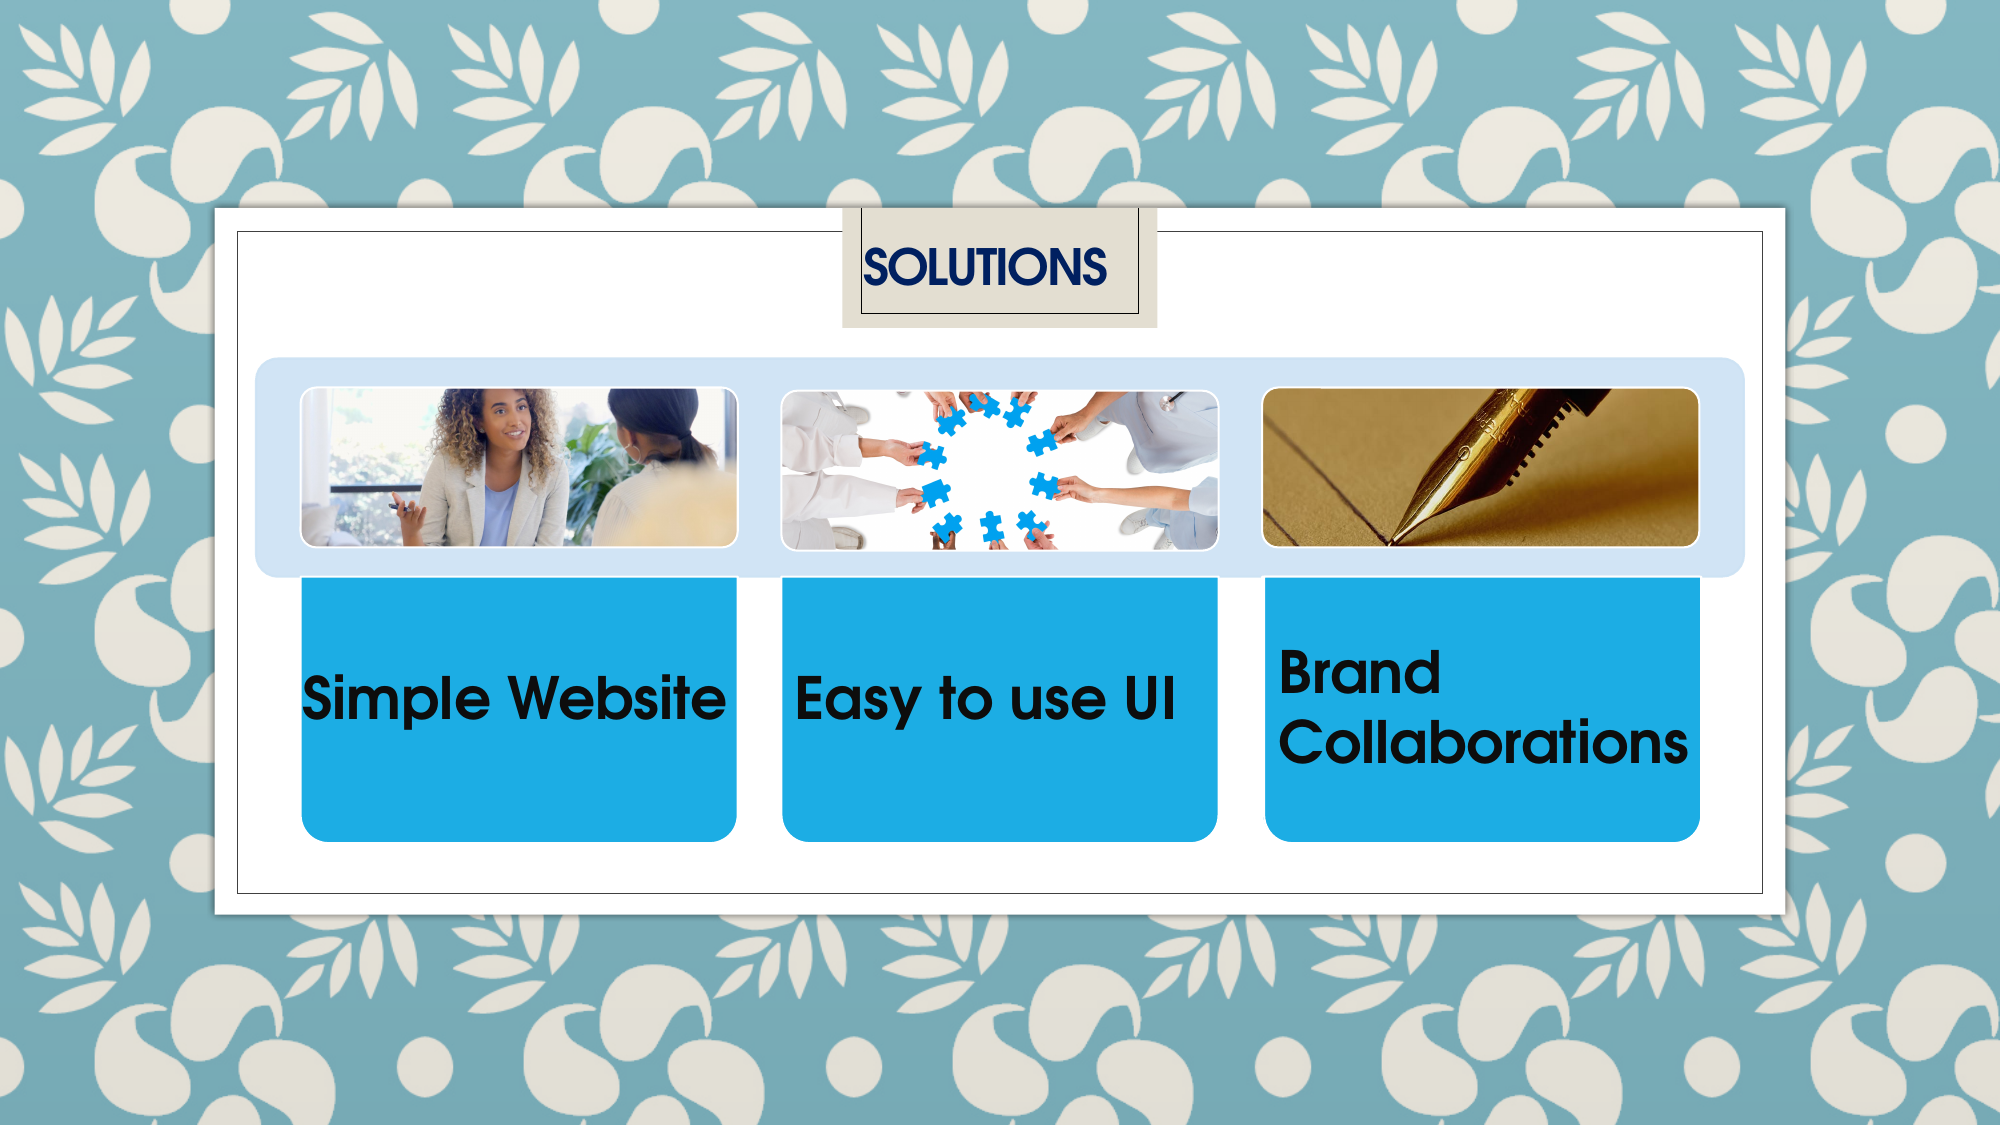

# solutions

Brand Collaborations

Brand Collaborations
Simple Website
Easy to use UI